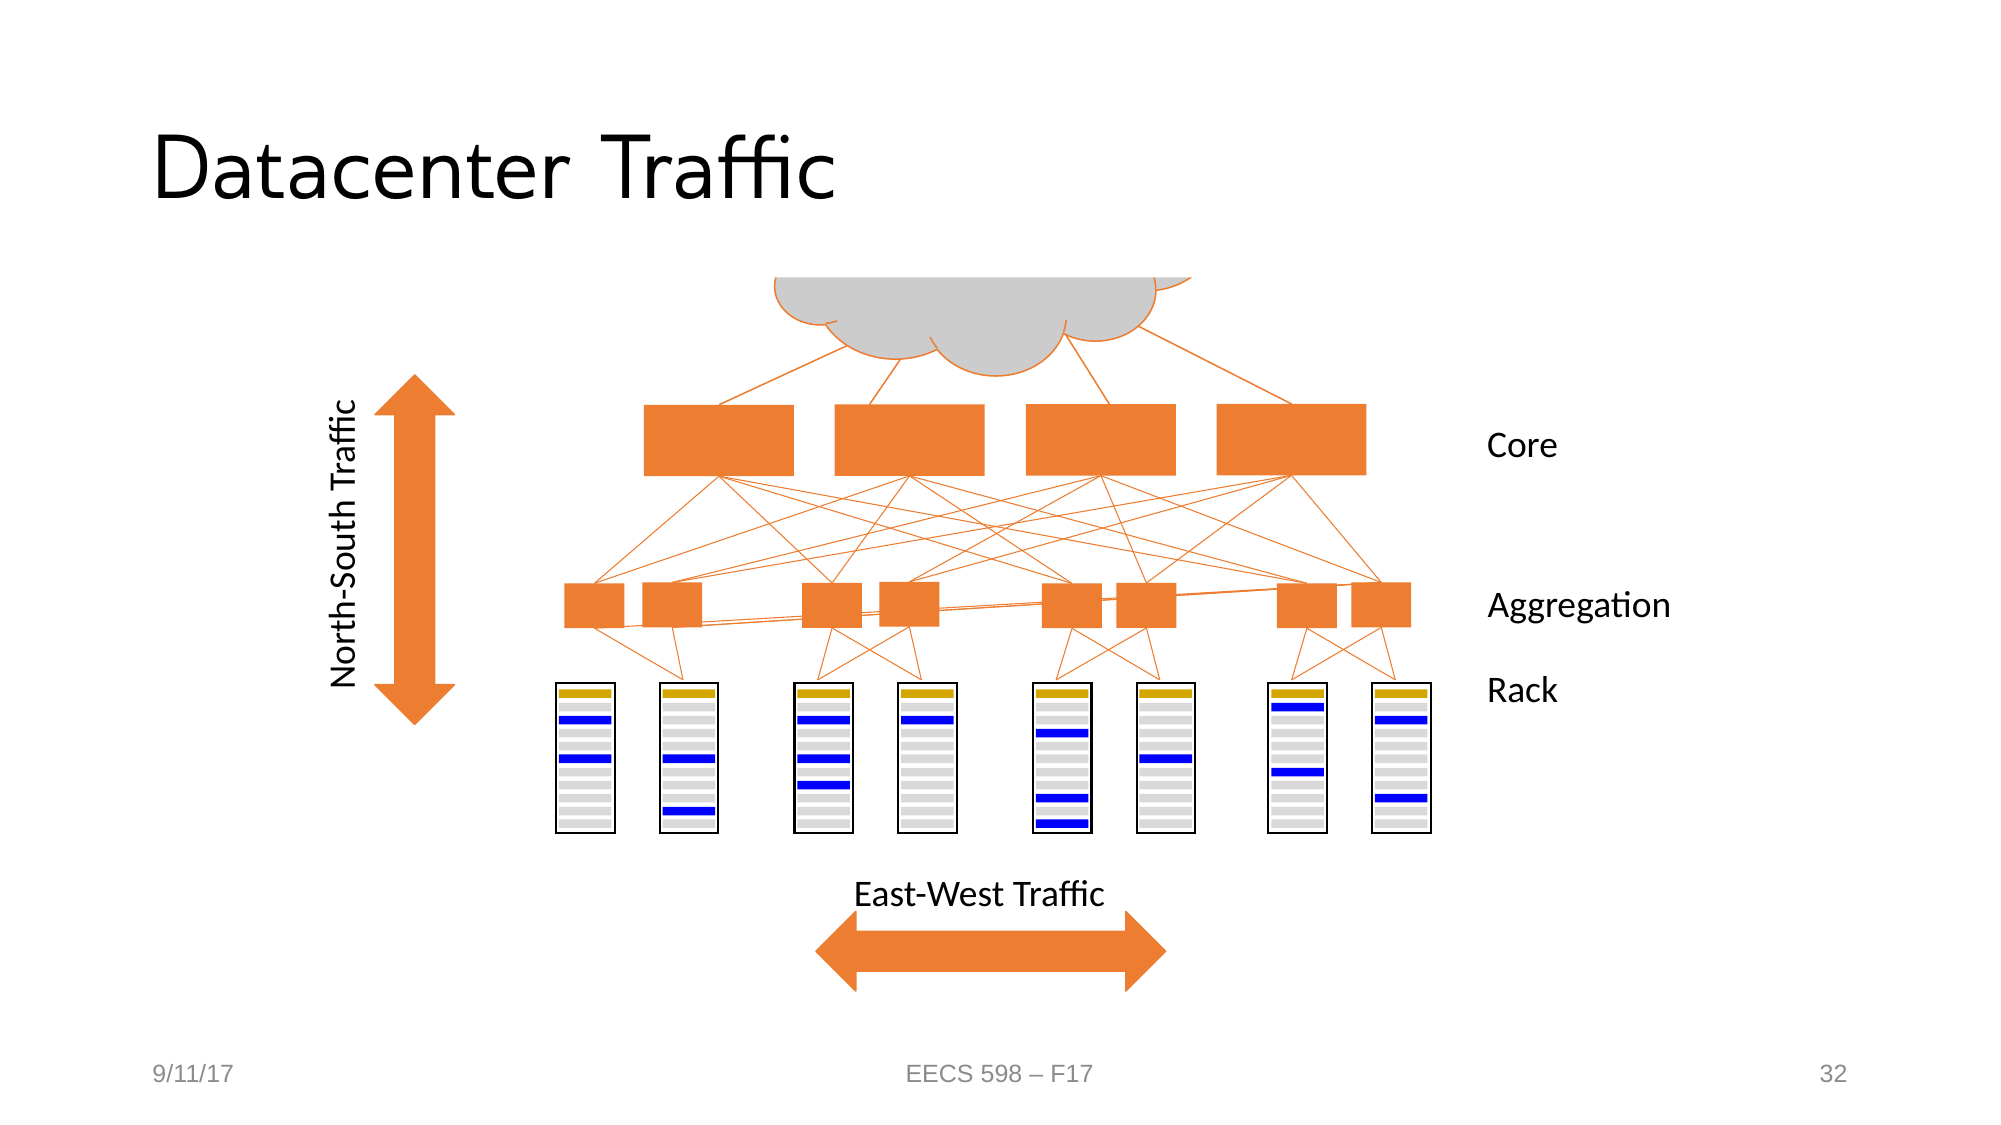

# Datacenter Traffic

Core
North-South Traffic
Aggregation

Rack

East-West Traffic
9/11/17
EECS 598 – F17
32